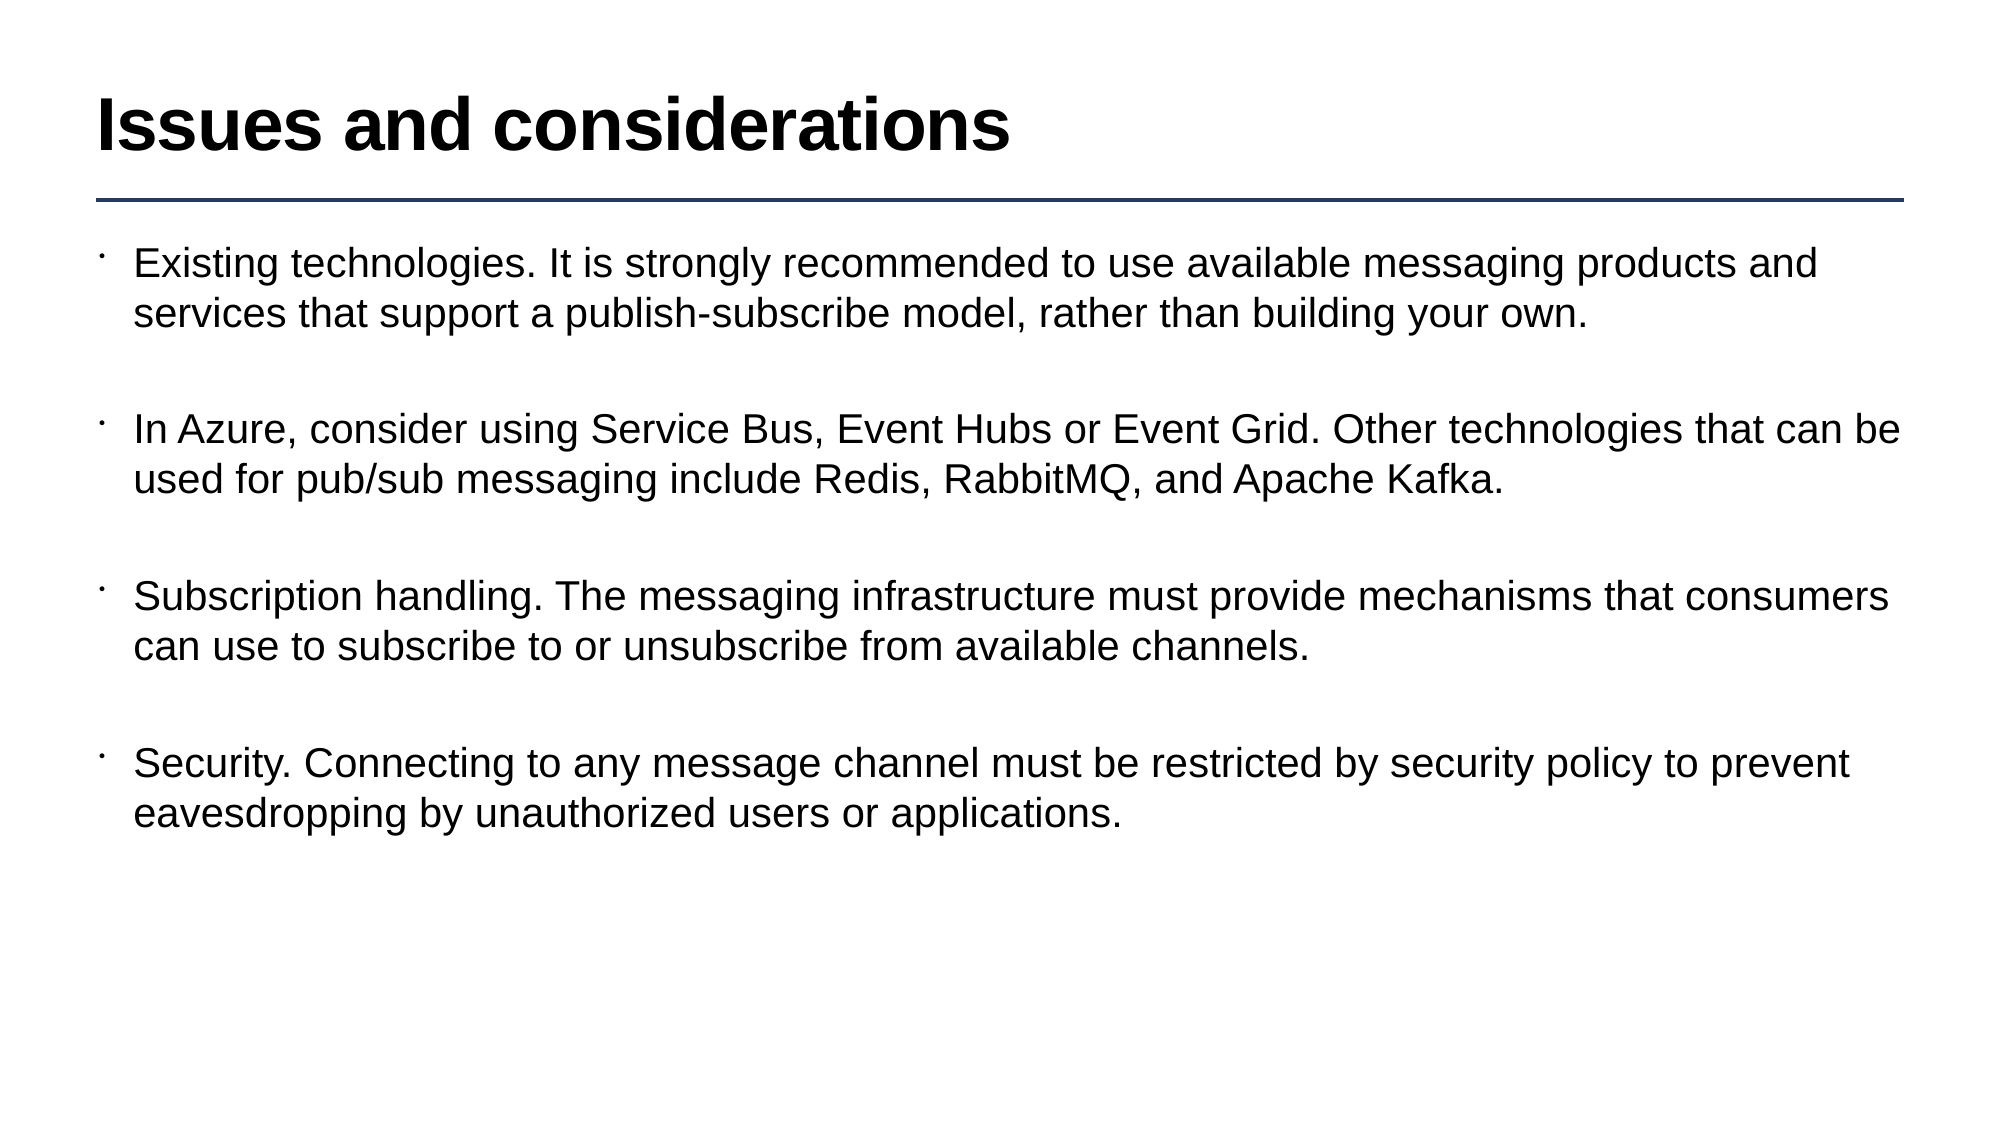

# Issues and considerations
Existing technologies. It is strongly recommended to use available messaging products and services that support a publish-subscribe model, rather than building your own.

In Azure, consider using Service Bus, Event Hubs or Event Grid. Other technologies that can be used for pub/sub messaging include Redis, RabbitMQ, and Apache Kafka.

Subscription handling. The messaging infrastructure must provide mechanisms that consumers can use to subscribe to or unsubscribe from available channels.

Security. Connecting to any message channel must be restricted by security policy to prevent eavesdropping by unauthorized users or applications.